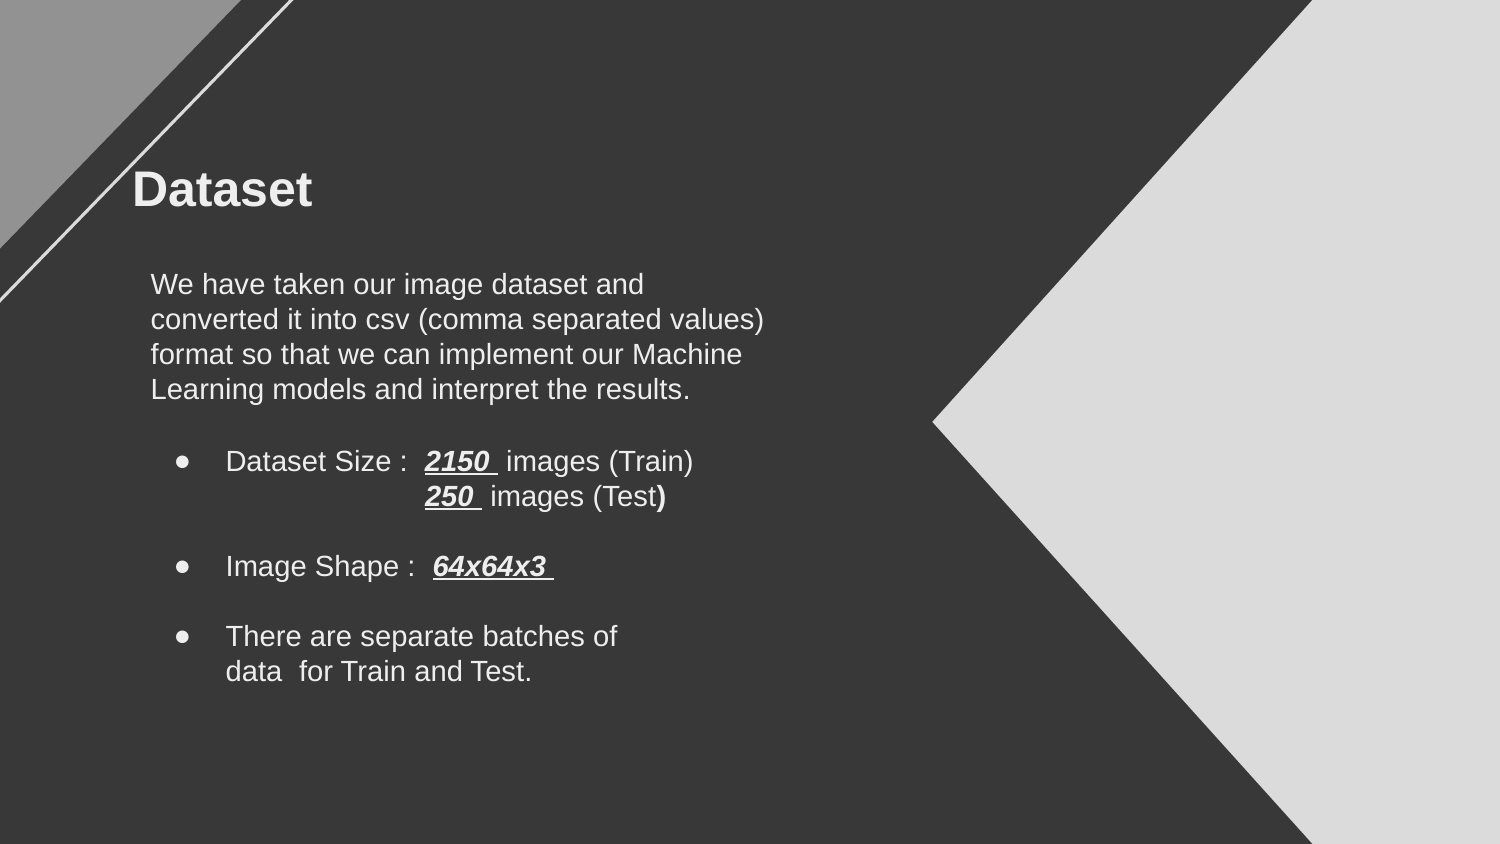

# Dataset

We have taken our image dataset and converted it into csv (comma separated values) format so that we can implement our Machine Learning models and interpret the results.
Dataset Size :  2150  images (Train)
      250  images (Test)

Image Shape :  64x64x3

There are separate batches of data  for Train and Test.